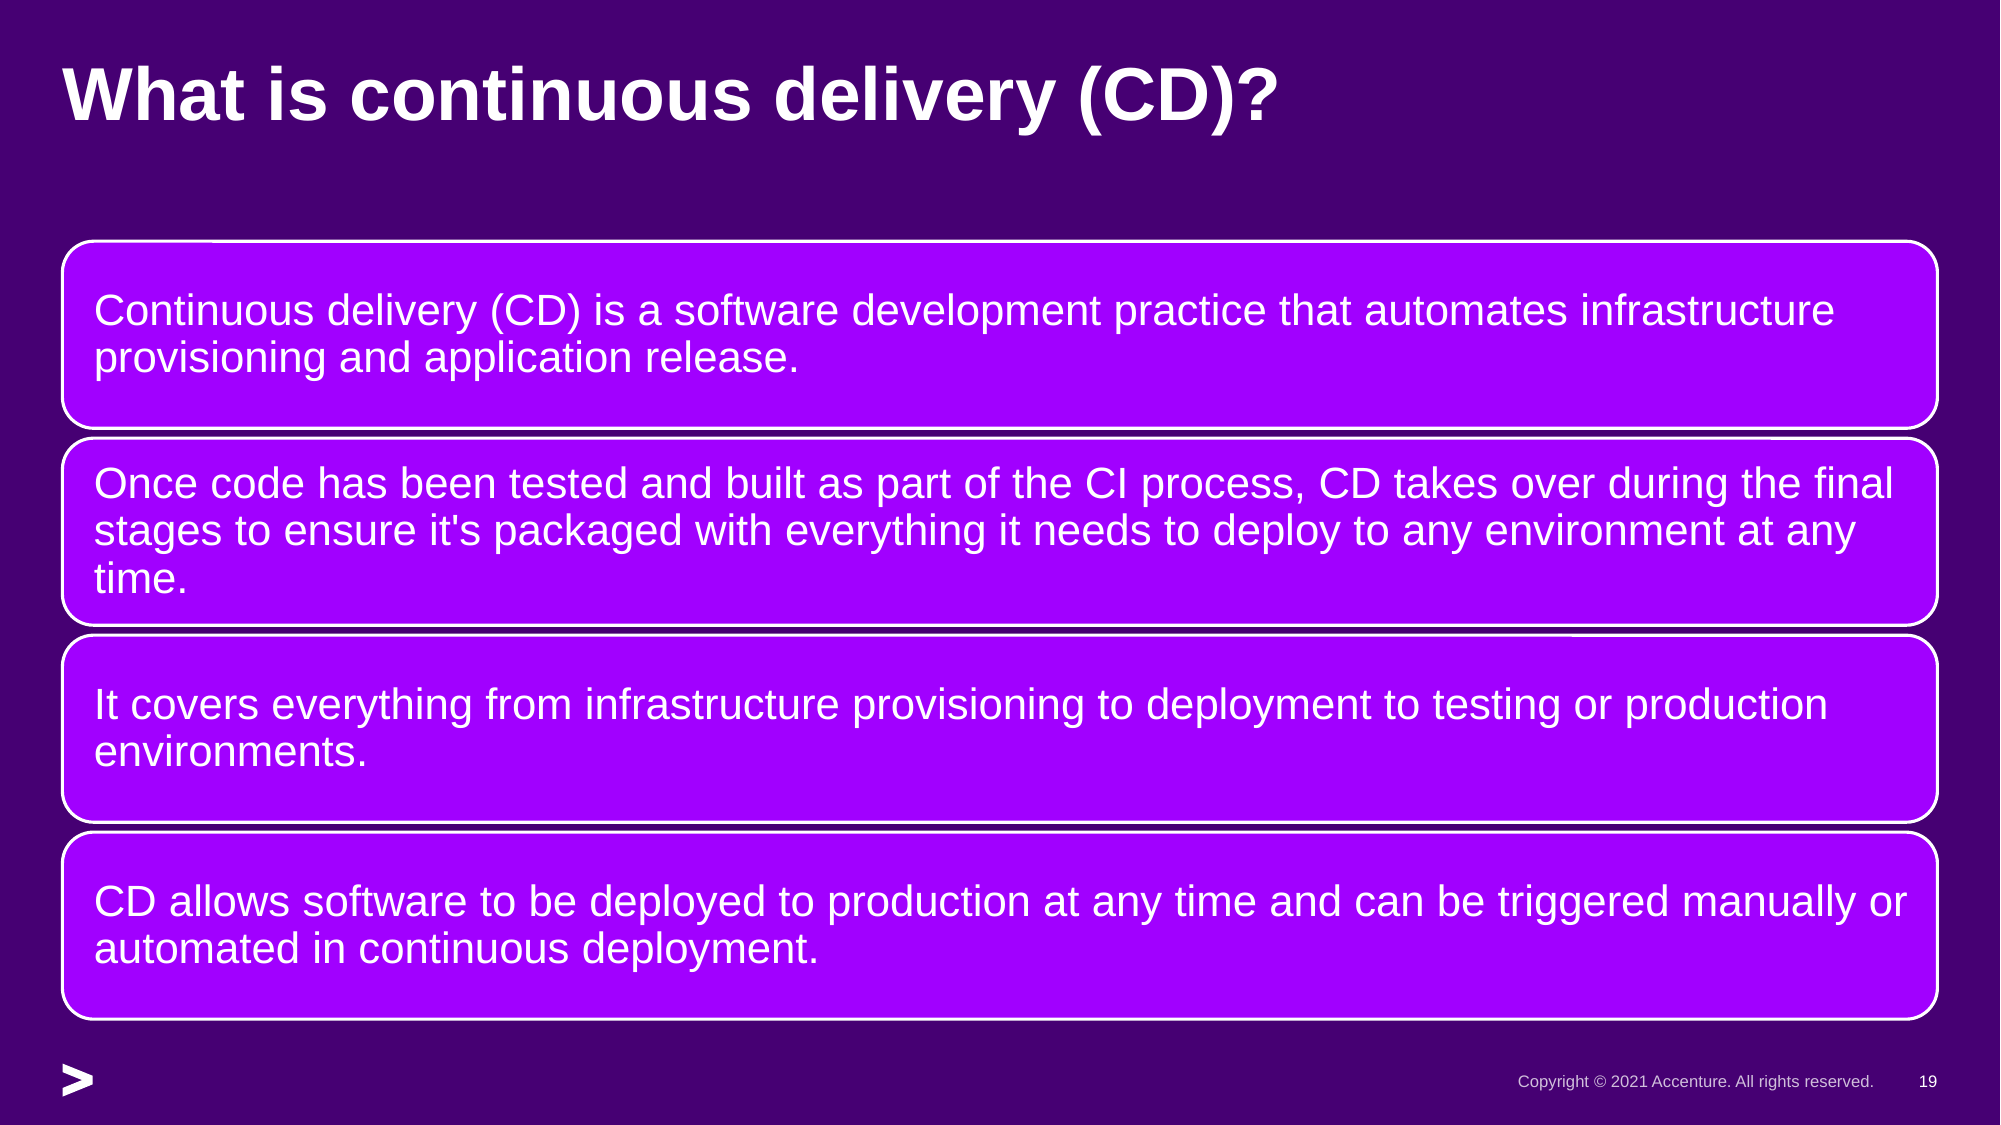

What is continuous delivery (CD)?
Continuous delivery (CD) is a software development practice that automates infrastructure provisioning and application release.
Once code has been tested and built as part of the CI process, CD takes over during the final stages to ensure it's packaged with everything it needs to deploy to any environment at any time.
It covers everything from infrastructure provisioning to deployment to testing or production environments.
CD allows software to be deployed to production at any time and can be triggered manually or automated in continuous deployment.
Copyright © 2021 Accenture. All rights reserved.
19